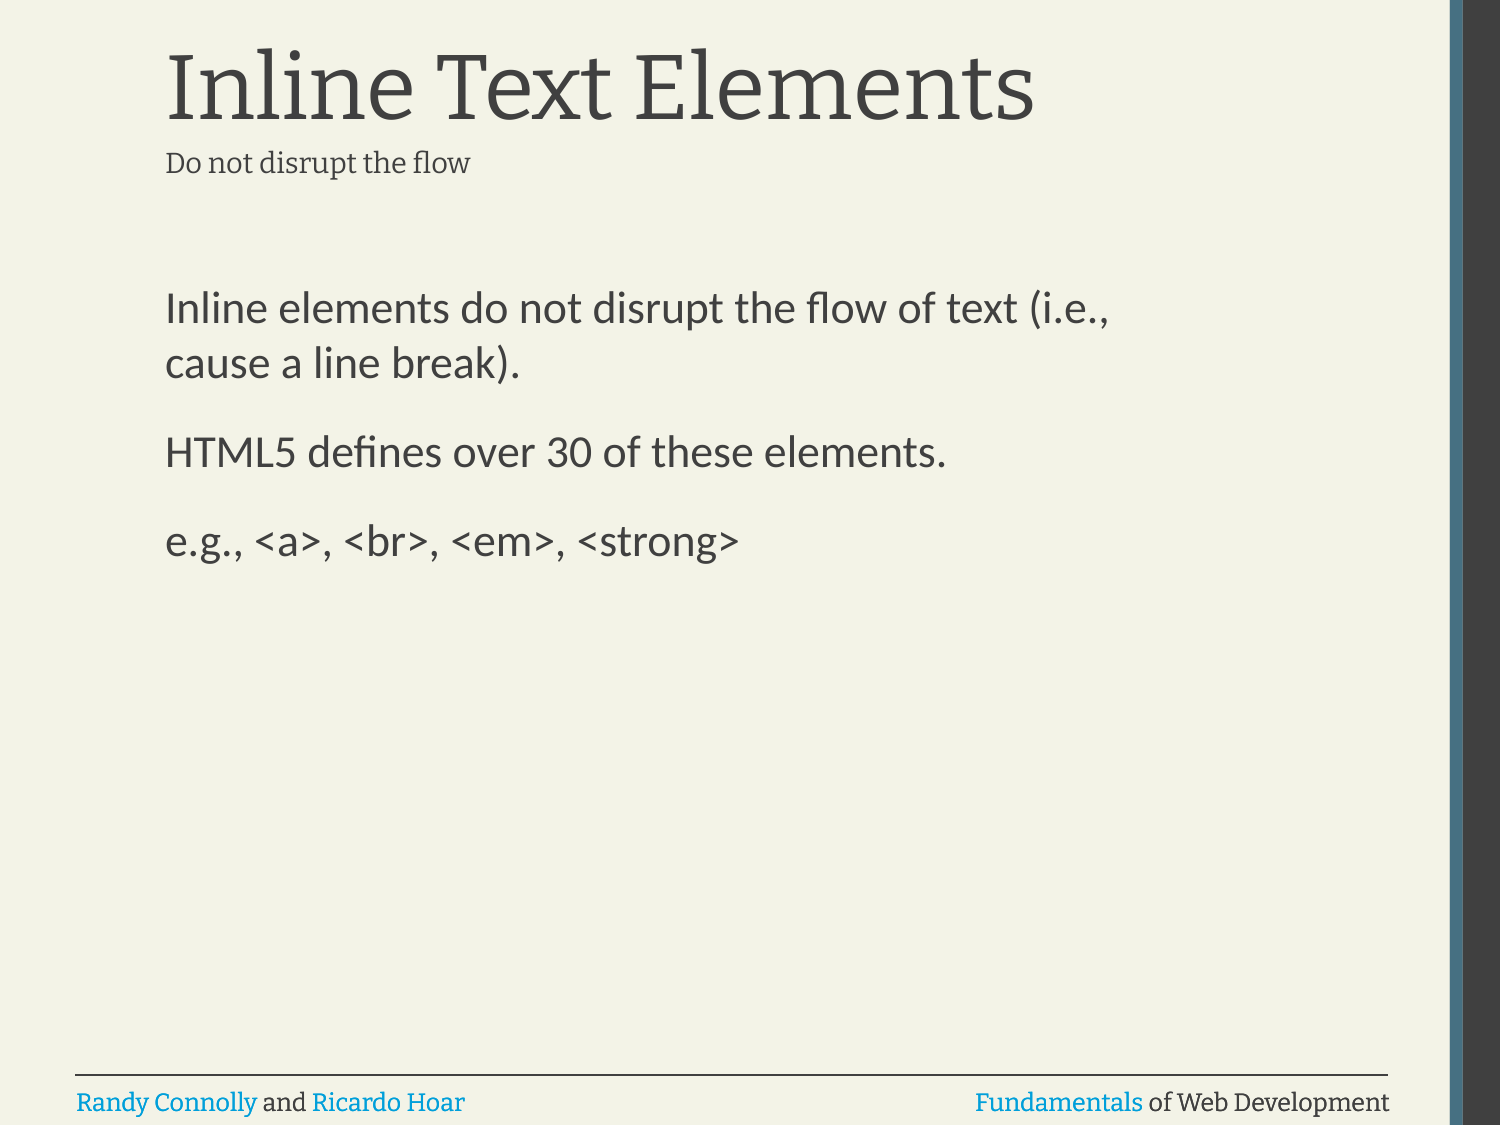

# Inline Text Elements
Do not disrupt the flow
Inline elements do not disrupt the flow of text (i.e., cause a line break).
HTML5 defines over 30 of these elements.
e.g., <a>, <br>, <em>, <strong>